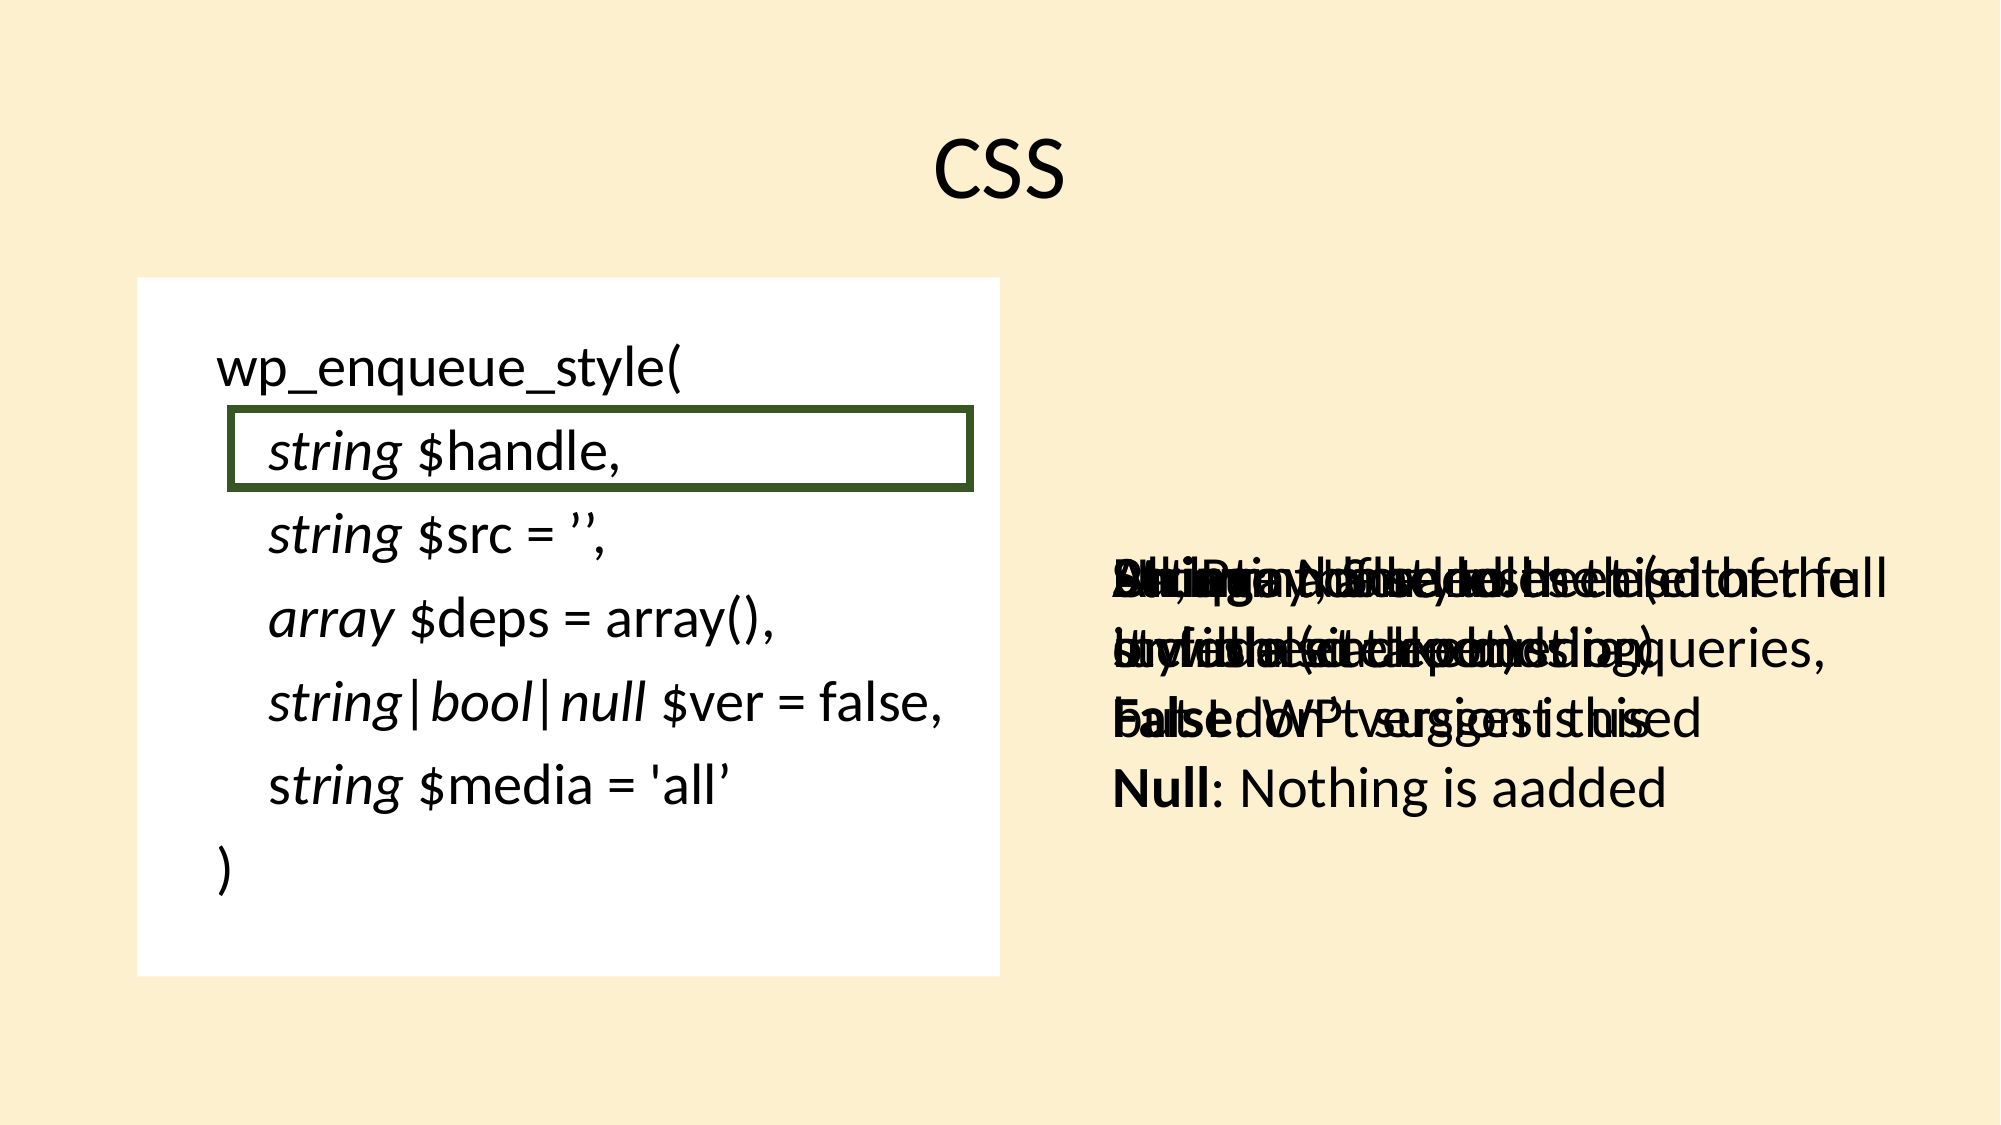

# CSS

wp_enqueue_style(
    string $handle,
    string $src = ’’,
    array $deps = array(),
    string|bool|null $ver = false,
    string $media = 'all’
)

All, Print, Screen.
It will also take media queries, but I don’t suggest this
String:  added to the end of the include (cache busting)
False: WP version is used
Null: Nothing is aadded
An array of handles this stylesheet depends on.
Path to the stylesheet (either full or from site root)
Unique Name